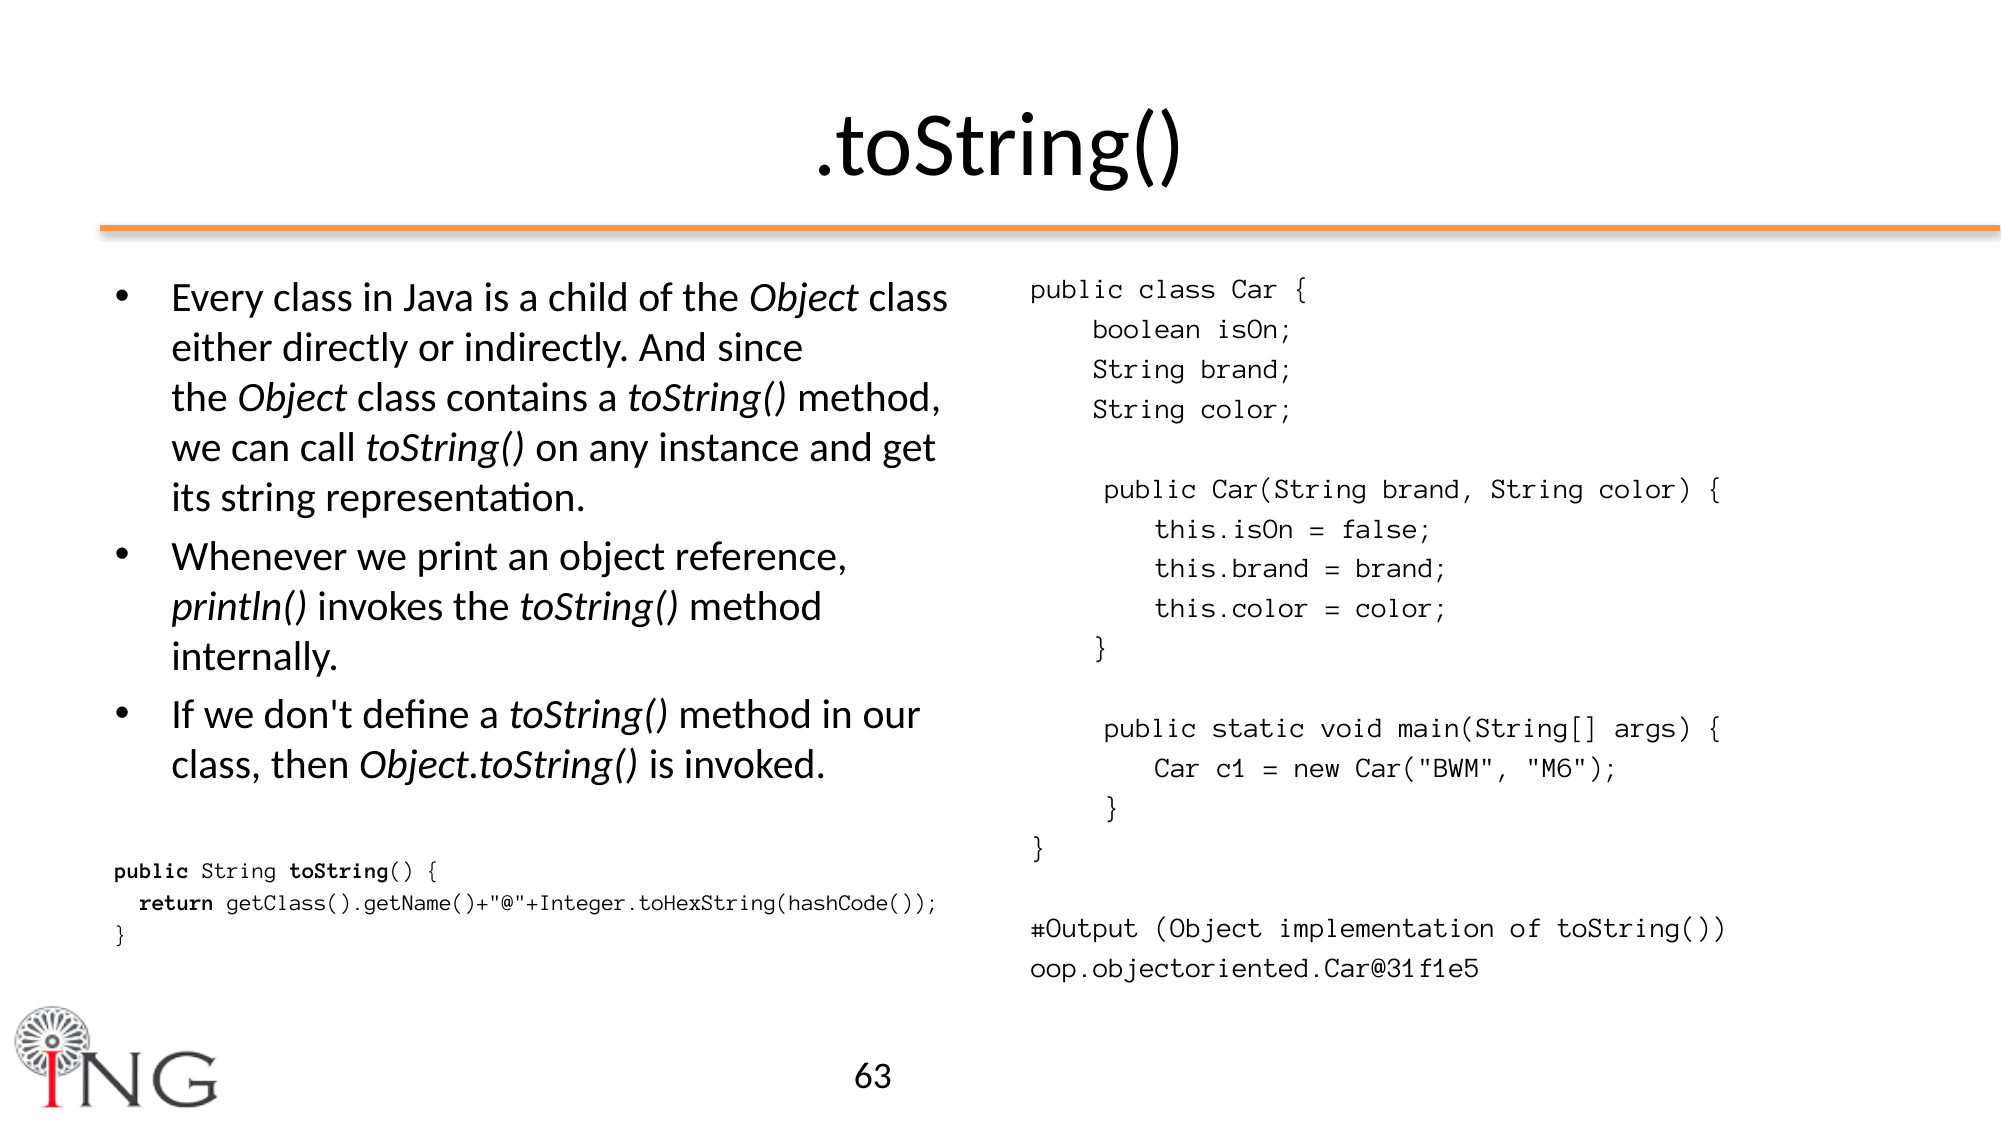

# .toString()
Every class in Java is a child of the Object class either directly or indirectly. And since the Object class contains a toString() method, we can call toString() on any instance and get its string representation.
Whenever we print an object reference, println() invokes the toString() method internally.
If we don't define a toString() method in our class, then Object.toString() is invoked.

public String toString() {
  return getClass().getName()+"@"+Integer.toHexString(hashCode());
}
public class Car {
    boolean isOn;
    String brand;
    String color;

	public Car(String brand, String color) {
        this.isOn = false;
        this.brand = brand;
        this.color = color;
    }

	public static void main(String[] args) {
        Car c1 = new Car("BWM", "M6");
	}
}

#Output (Object implementation of toString())
oop.objectoriented.Car@31f1e5

63